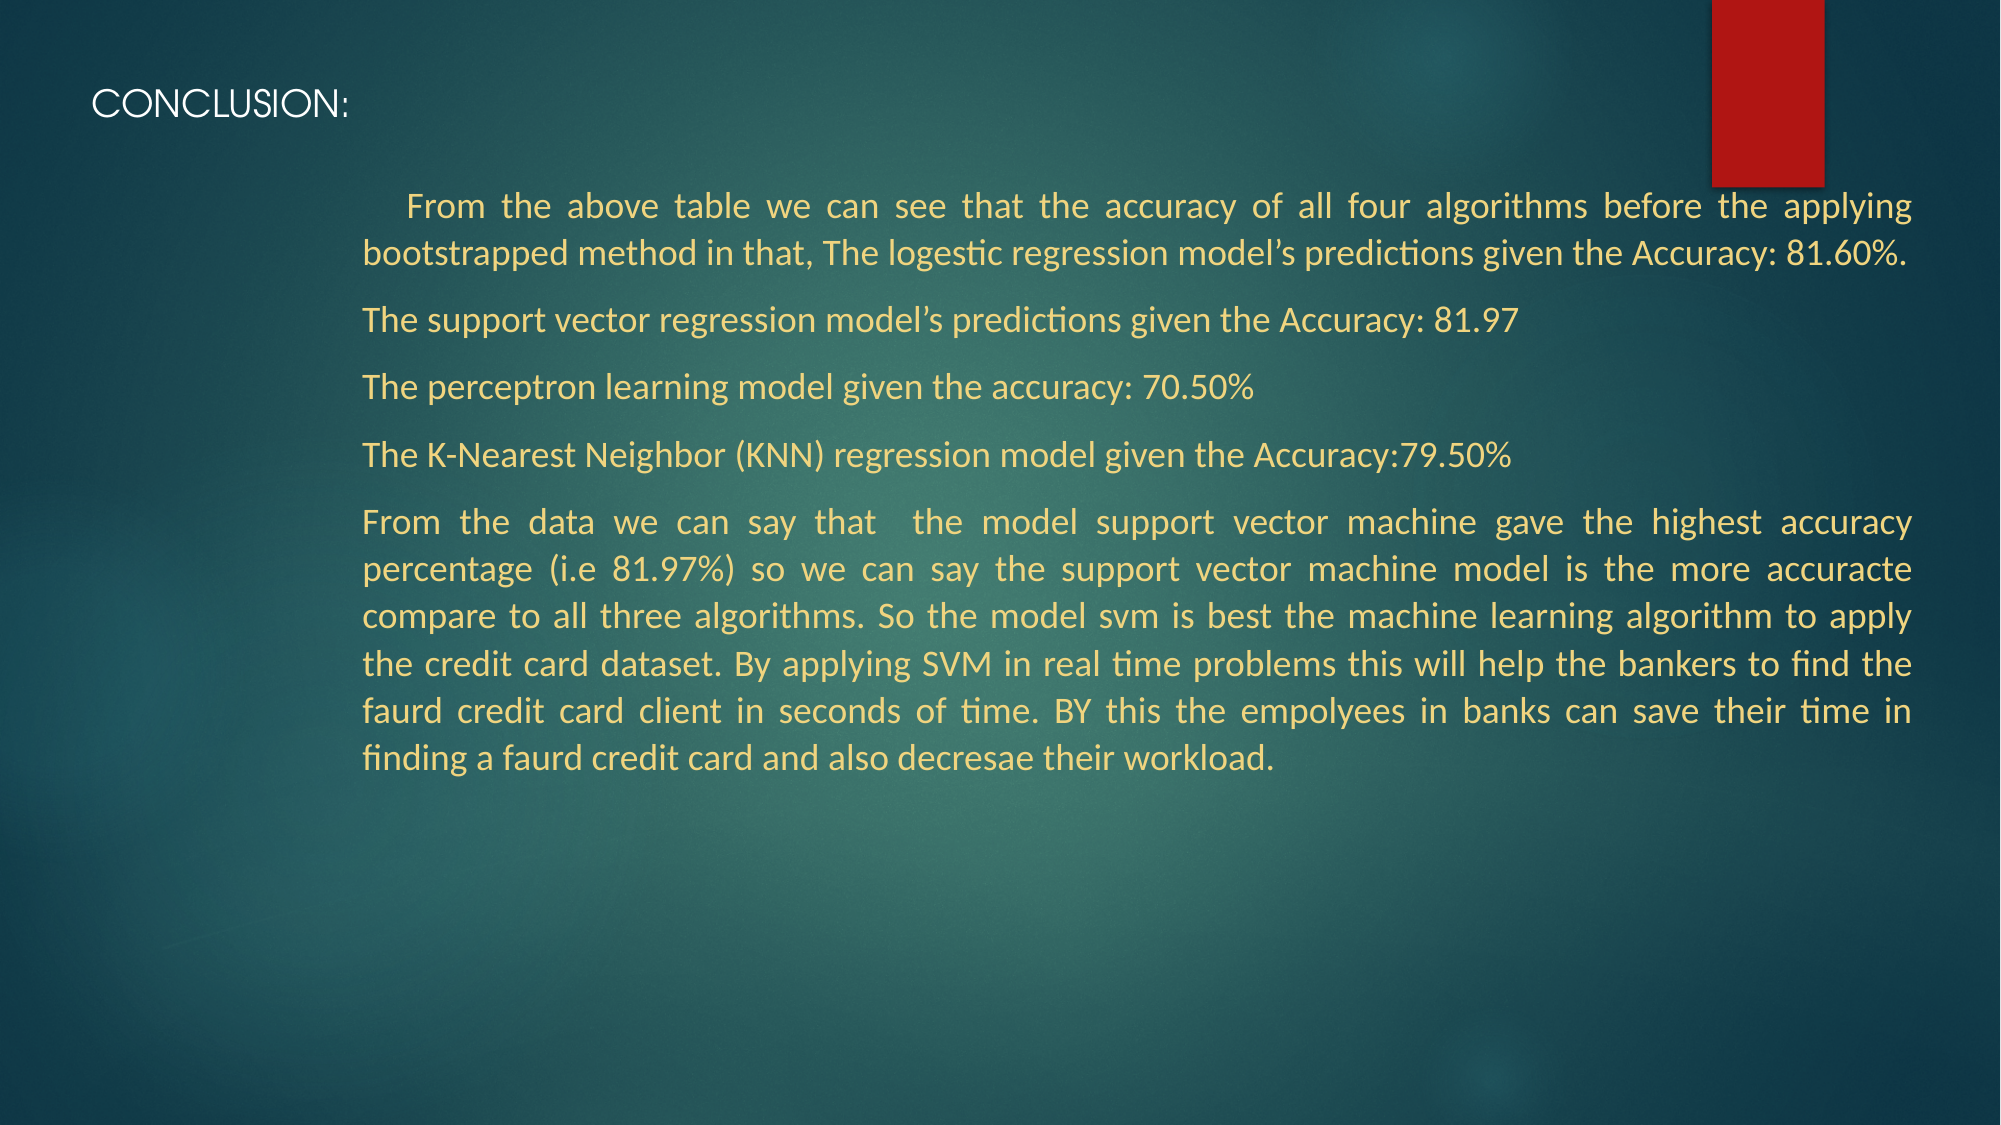

CONCLUSION:

From the above table we can see that the accuracy of all four algorithms before the applying bootstrapped method in that, The logestic regression model’s predictions given the Accuracy: 81.60%.
The support vector regression model’s predictions given the Accuracy: 81.97
The perceptron learning model given the accuracy: 70.50%
The K-Nearest Neighbor (KNN) regression model given the Accuracy:79.50%
From the data we can say that  the model support vector machine gave the highest accuracy percentage (i.e 81.97%) so we can say the support vector machine model is the more accuracte compare to all three algorithms. So the model svm is best the machine learning algorithm to apply the credit card dataset. By applying SVM in real time problems this will help the bankers to find the faurd credit card client in seconds of time. BY this the empolyees in banks can save their time in finding a faurd credit card and also decresae their workload.